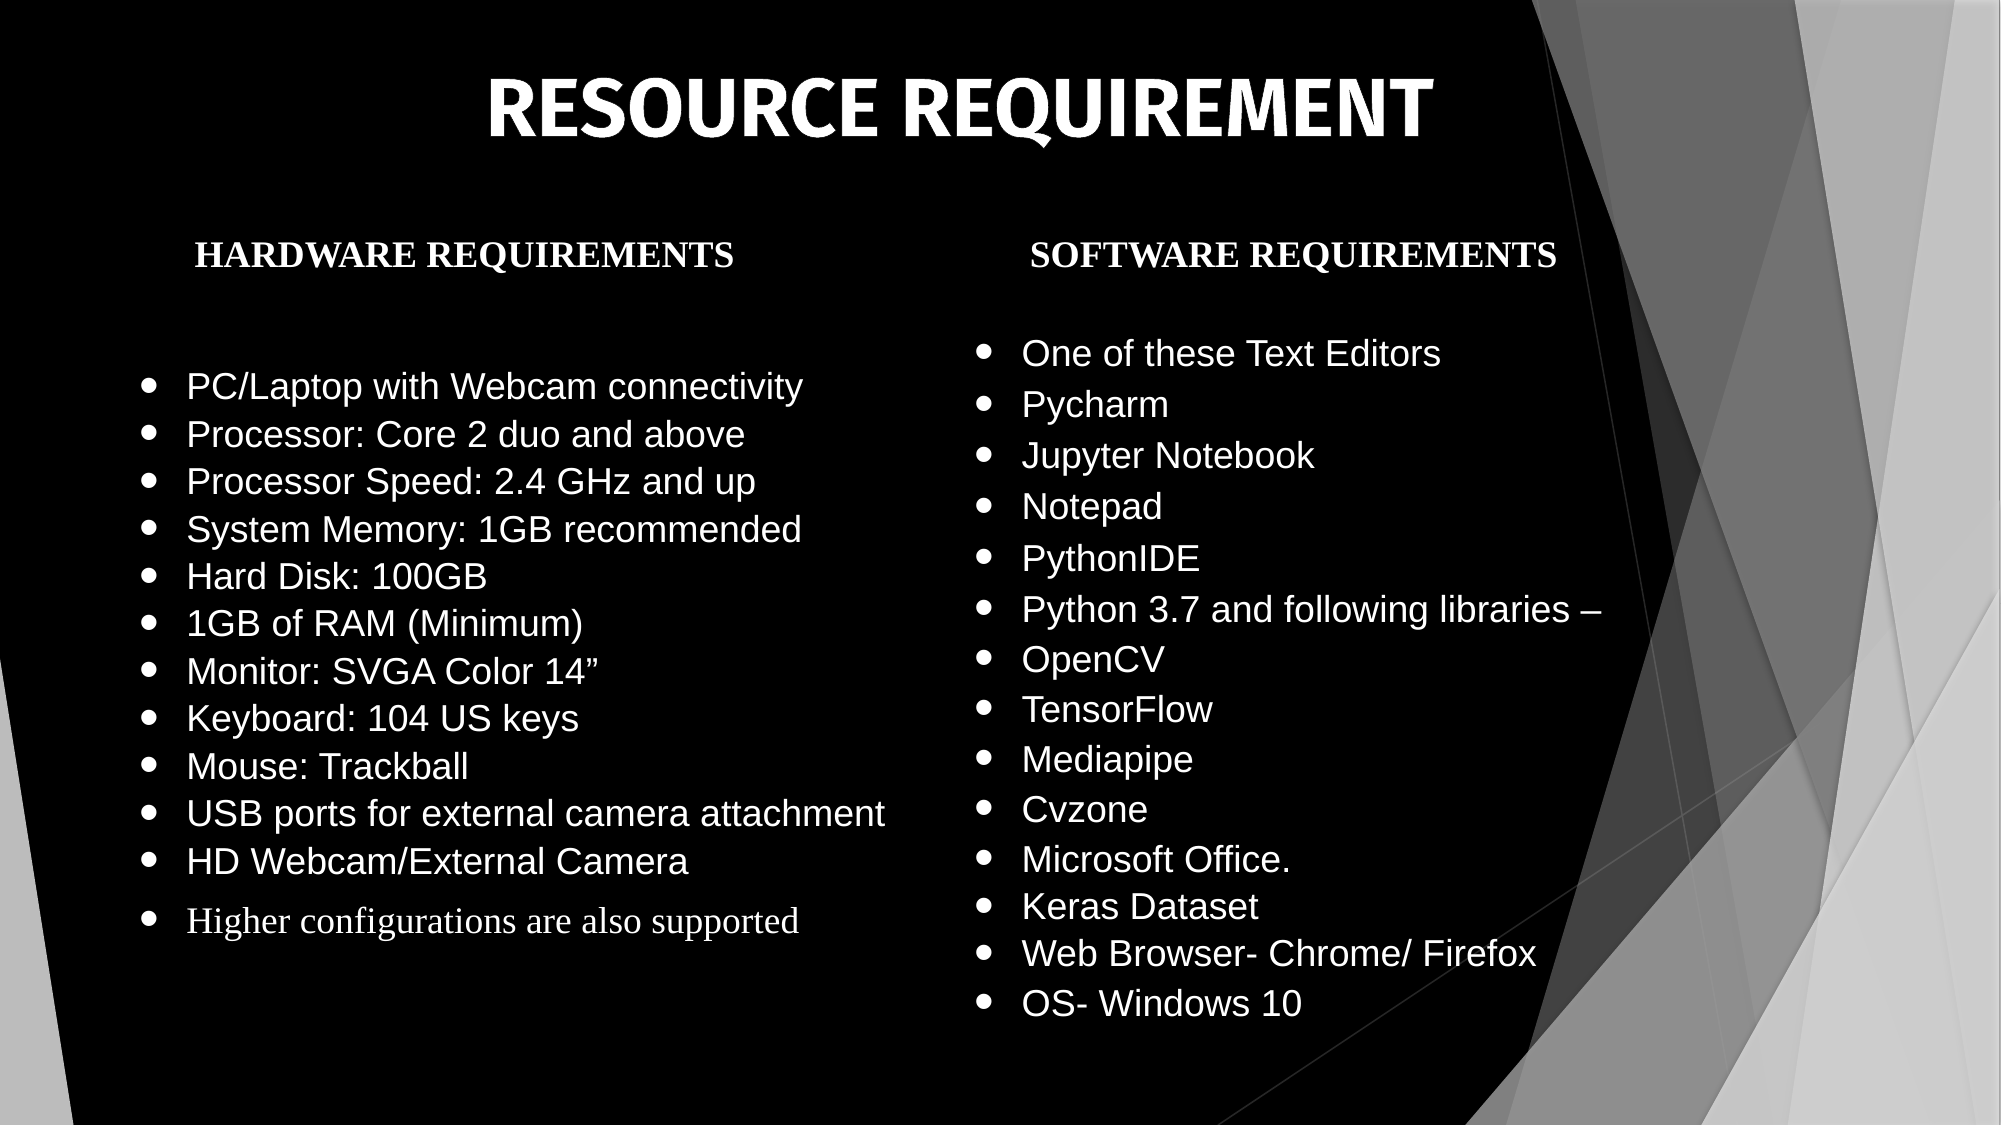

RESOURCE REQUIREMENT
HARDWARE REQUIREMENTS

PC/Laptop with Webcam connectivity
Processor: Core 2 duo and above
Processor Speed: 2.4 GHz and up
System Memory: 1GB recommended
Hard Disk: 100GB
1GB of RAM (Minimum)
Monitor: SVGA Color 14”
Keyboard: 104 US keys
Mouse: Trackball
USB ports for external camera attachment
HD Webcam/External Camera
Higher configurations are also supported
SOFTWARE REQUIREMENTS

One of these Text Editors
Pycharm
Jupyter Notebook
Notepad
PythonIDE
Python 3.7 and following libraries –
OpenCV
TensorFlow
Mediapipe
Cvzone
Microsoft Office.
Keras Dataset
Web Browser- Chrome/ Firefox
OS- Windows 10